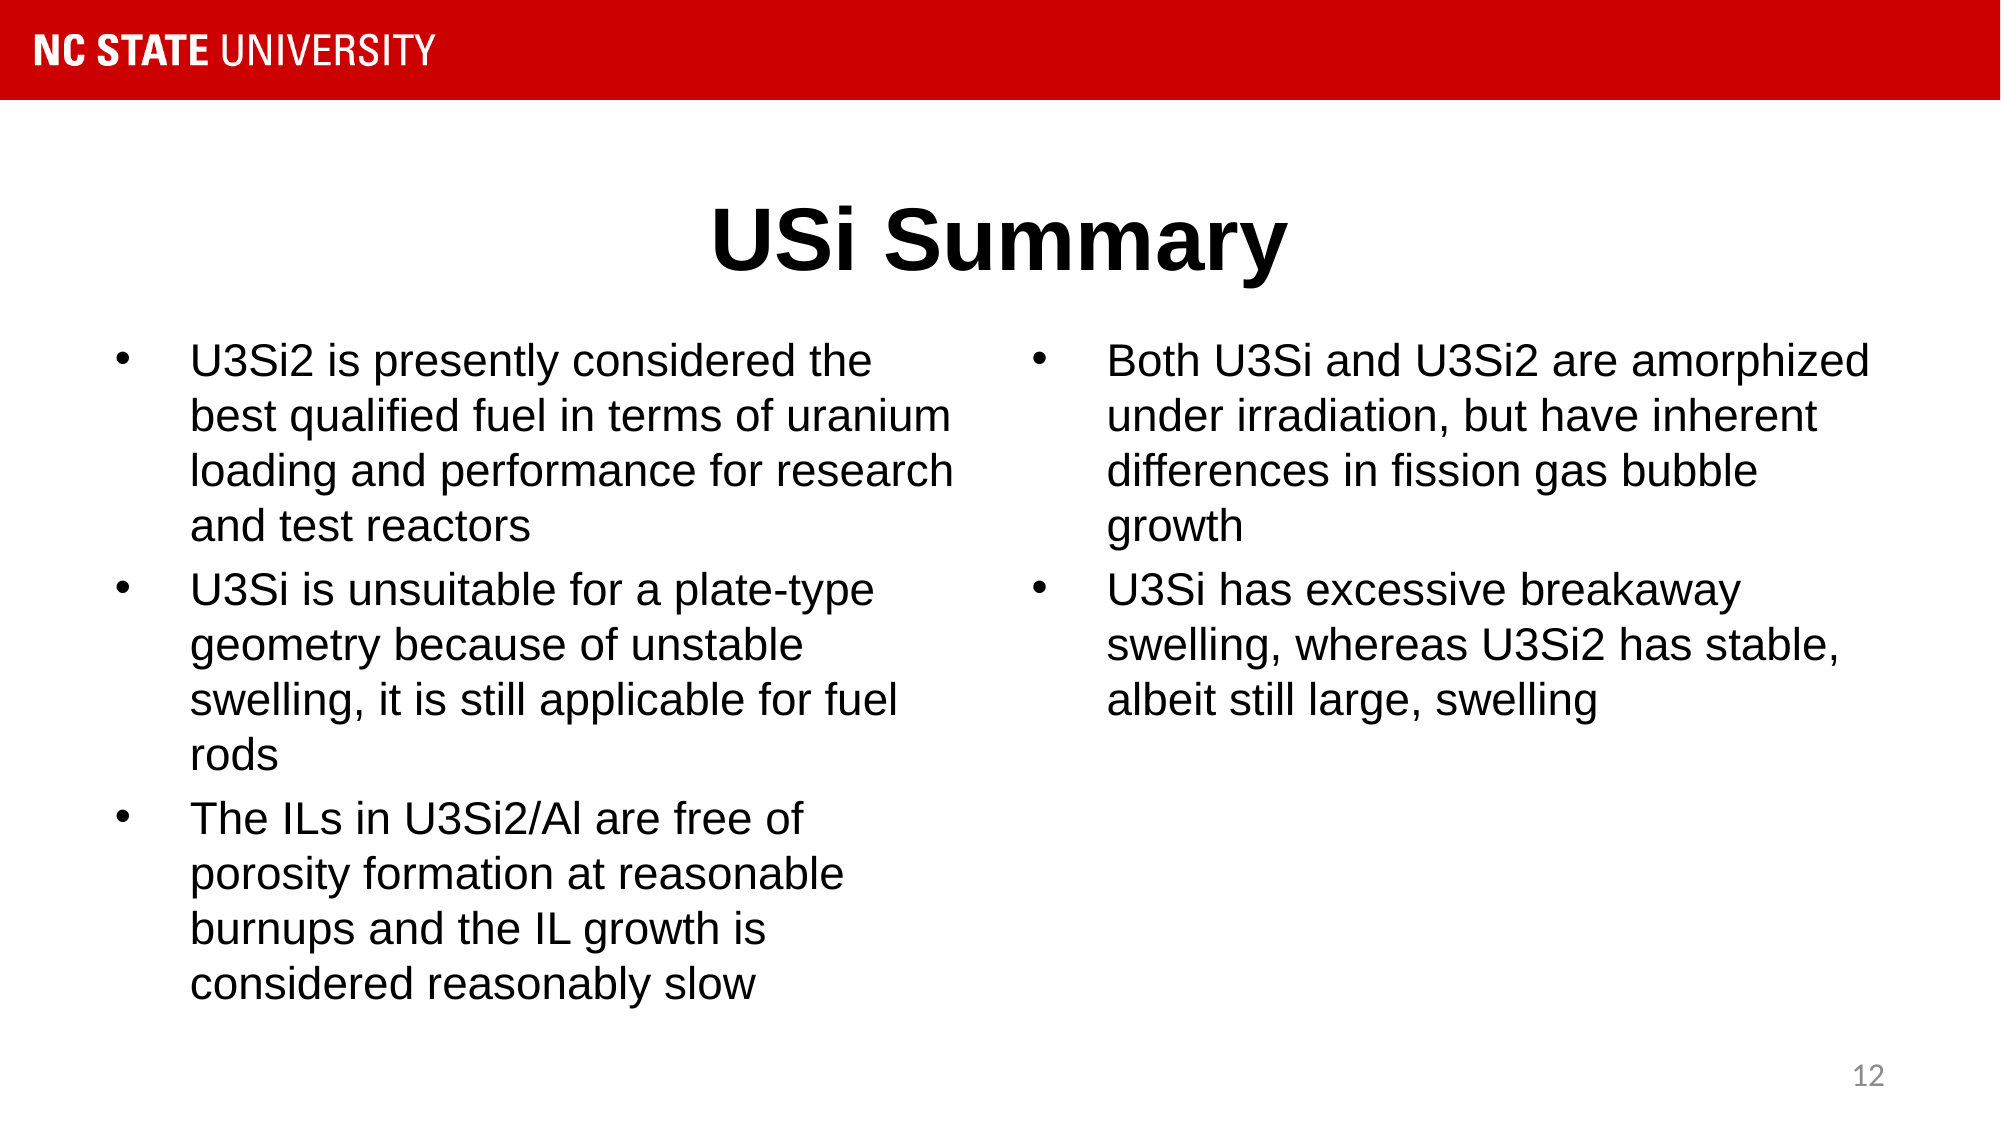

# USi Summary
U3Si2 is presently considered the best qualified fuel in terms of uranium loading and performance for research and test reactors
U3Si is unsuitable for a plate-type geometry because of unstable swelling, it is still applicable for fuel rods
The ILs in U3Si2/Al are free of porosity formation at reasonable burnups and the IL growth is considered reasonably slow

Both U3Si and U3Si2 are amorphized under irradiation, but have inherent differences in fission gas bubble growth
U3Si has excessive breakaway swelling, whereas U3Si2 has stable, albeit still large, swelling

12